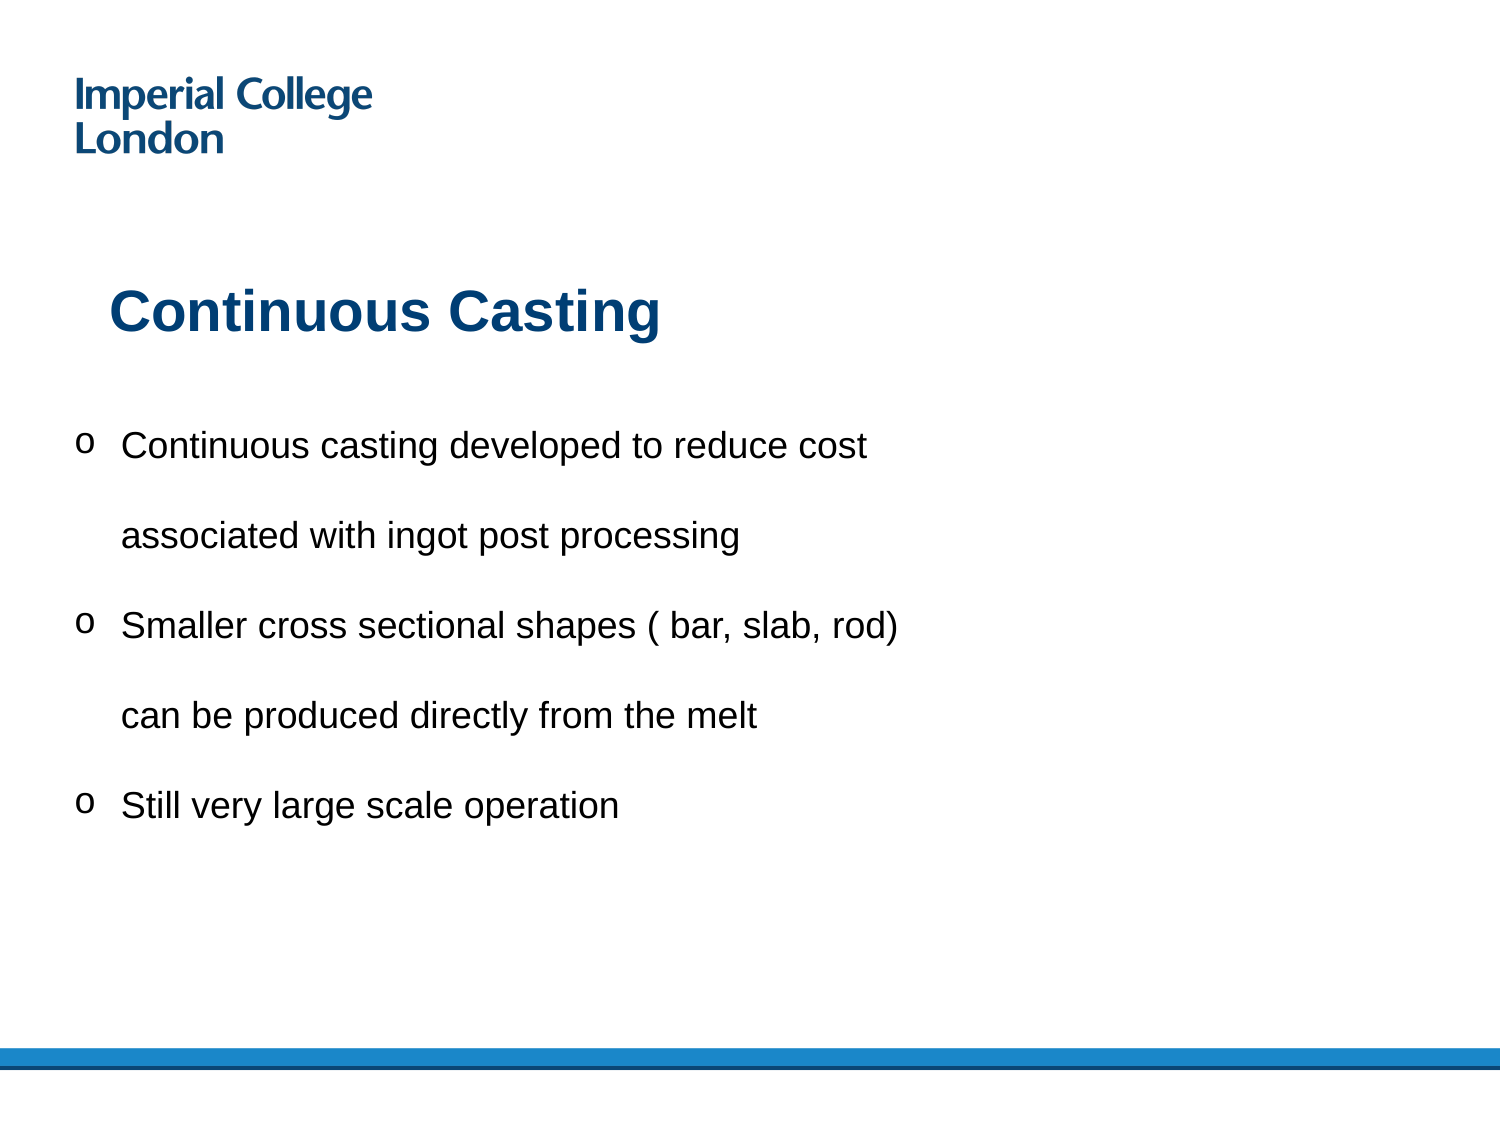

Continuous Casting
Continuous casting developed to reduce cost associated with ingot post processing
Smaller cross sectional shapes ( bar, slab, rod) can be produced directly from the melt
Still very large scale operation